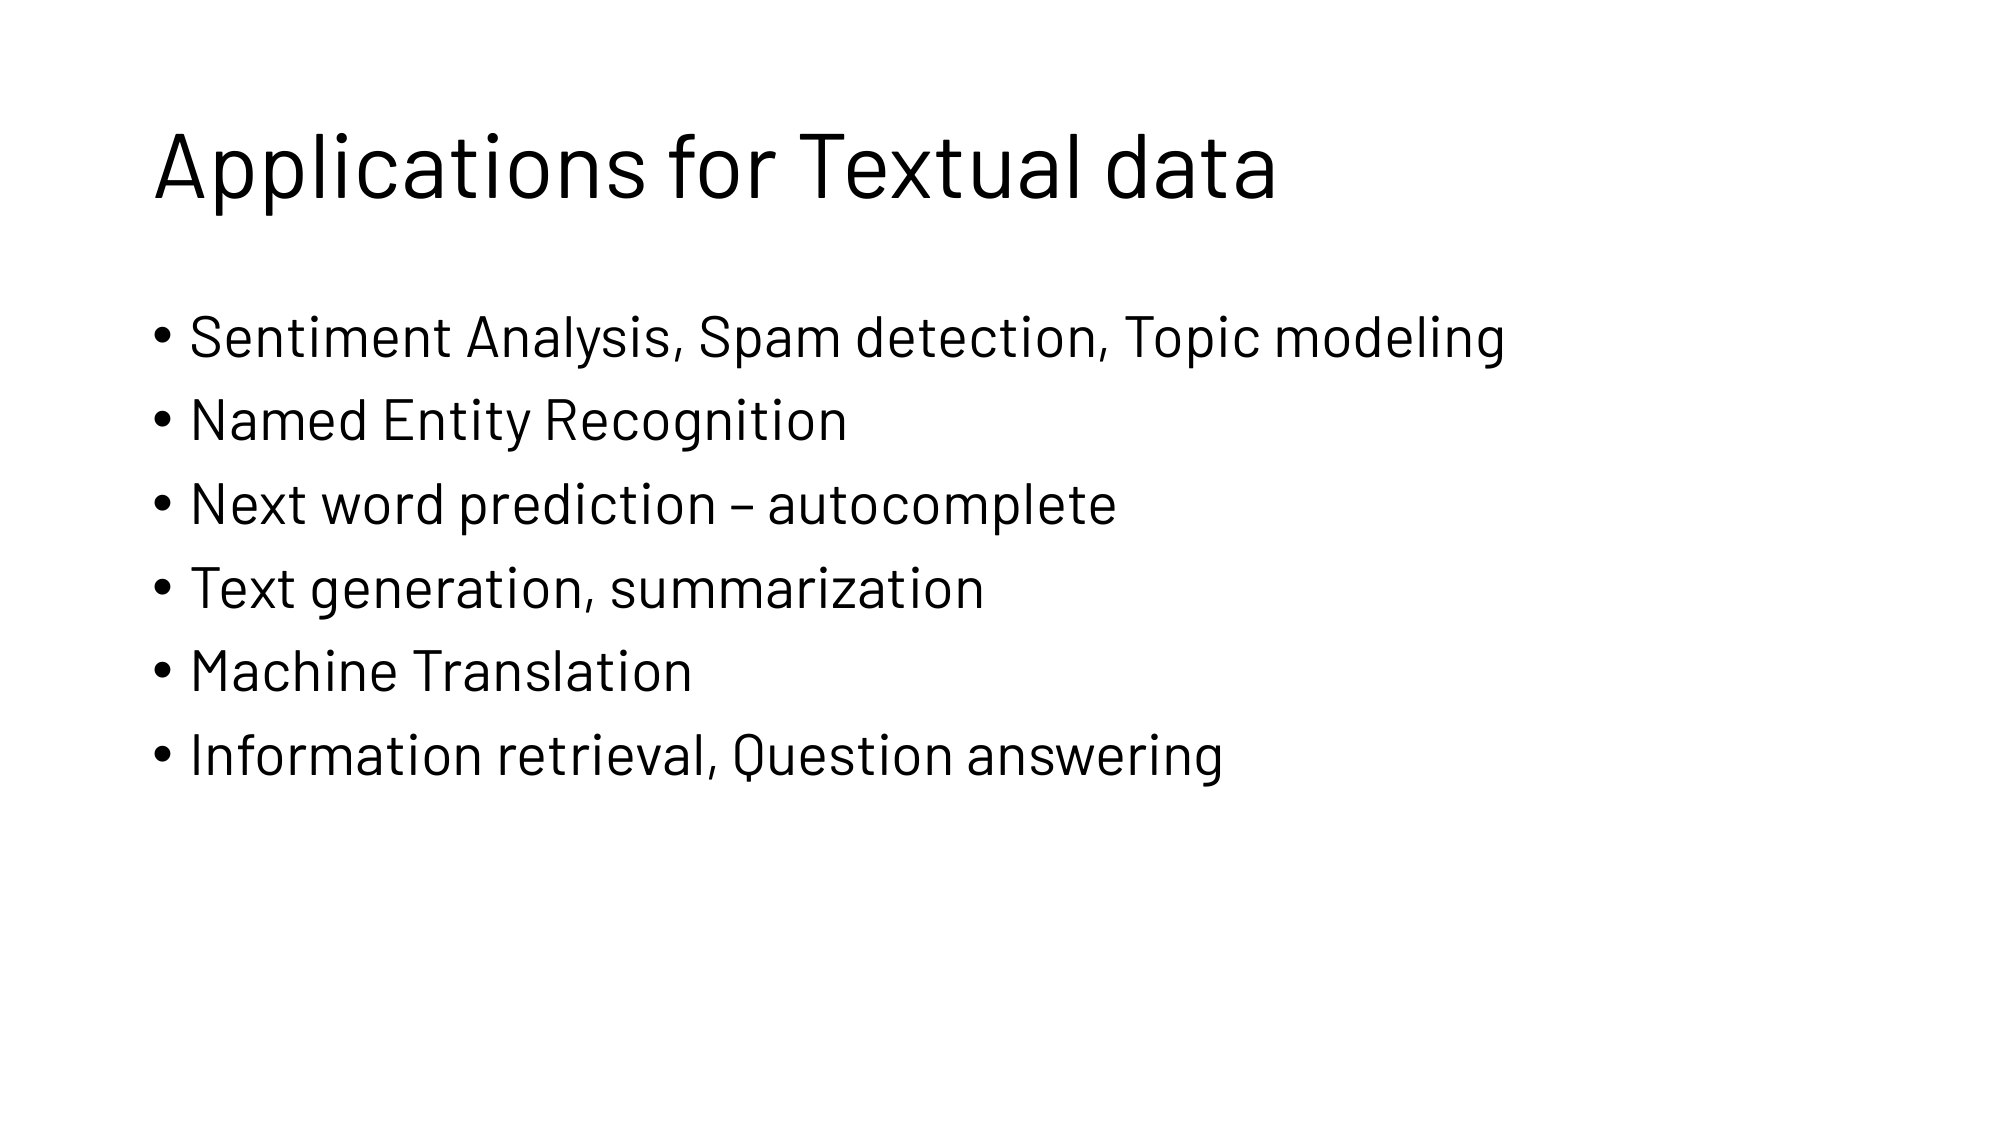

# Applications for Textual data
Sentiment Analysis, Spam detection, Topic modeling
Named Entity Recognition
Next word prediction – autocomplete
Text generation, summarization
Machine Translation
Information retrieval, Question answering